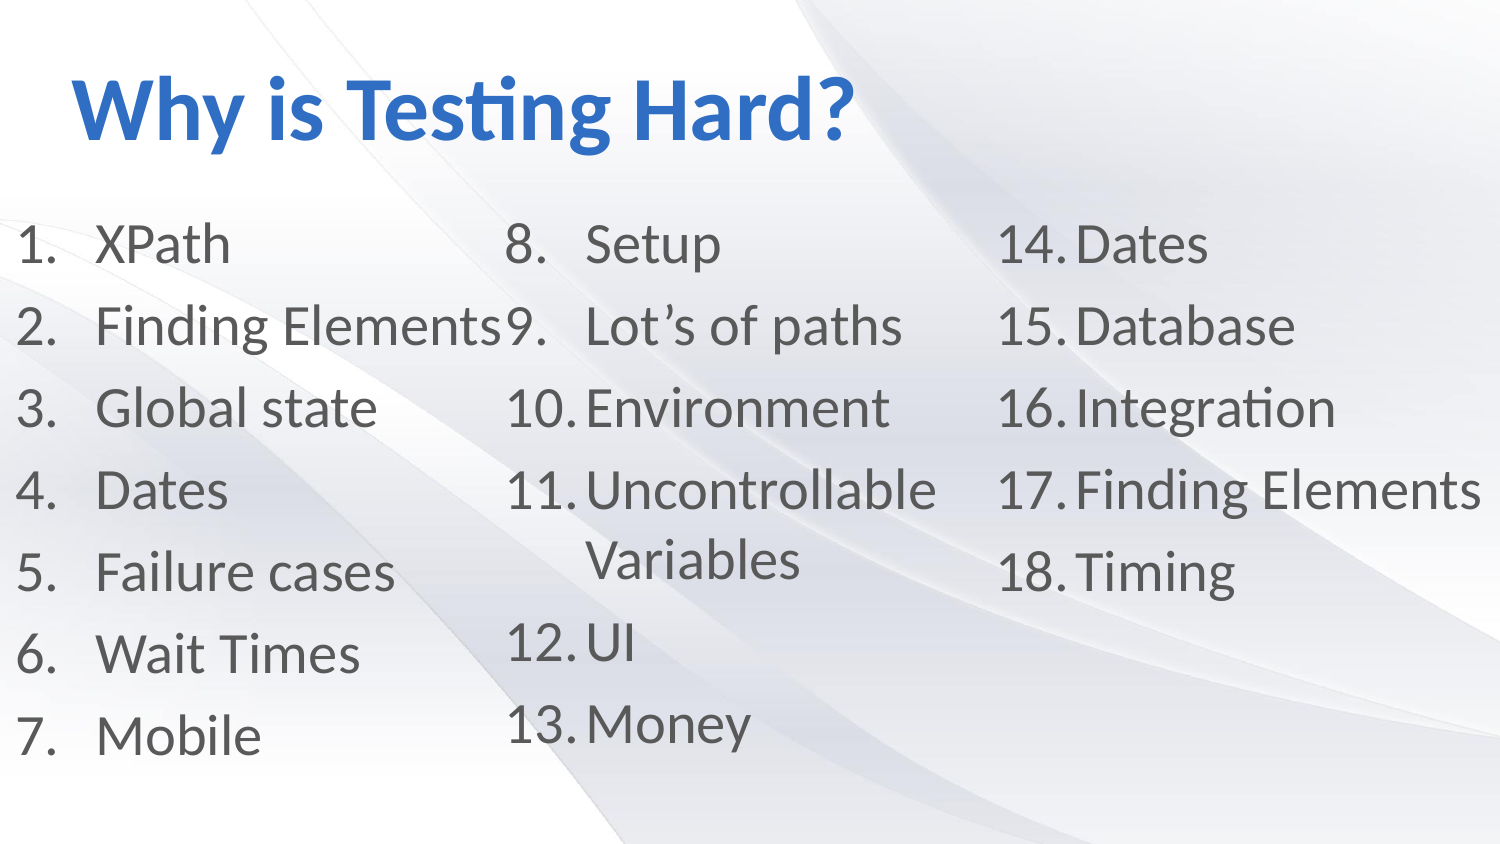

# Why is Testing Hard?
XPath
Finding Elements
Global state
Dates
Failure cases
Wait Times
Mobile
Setup
Lot’s of paths
Environment
Uncontrollable Variables
UI
Money
Dates
Database
Integration
Finding Elements
Timing